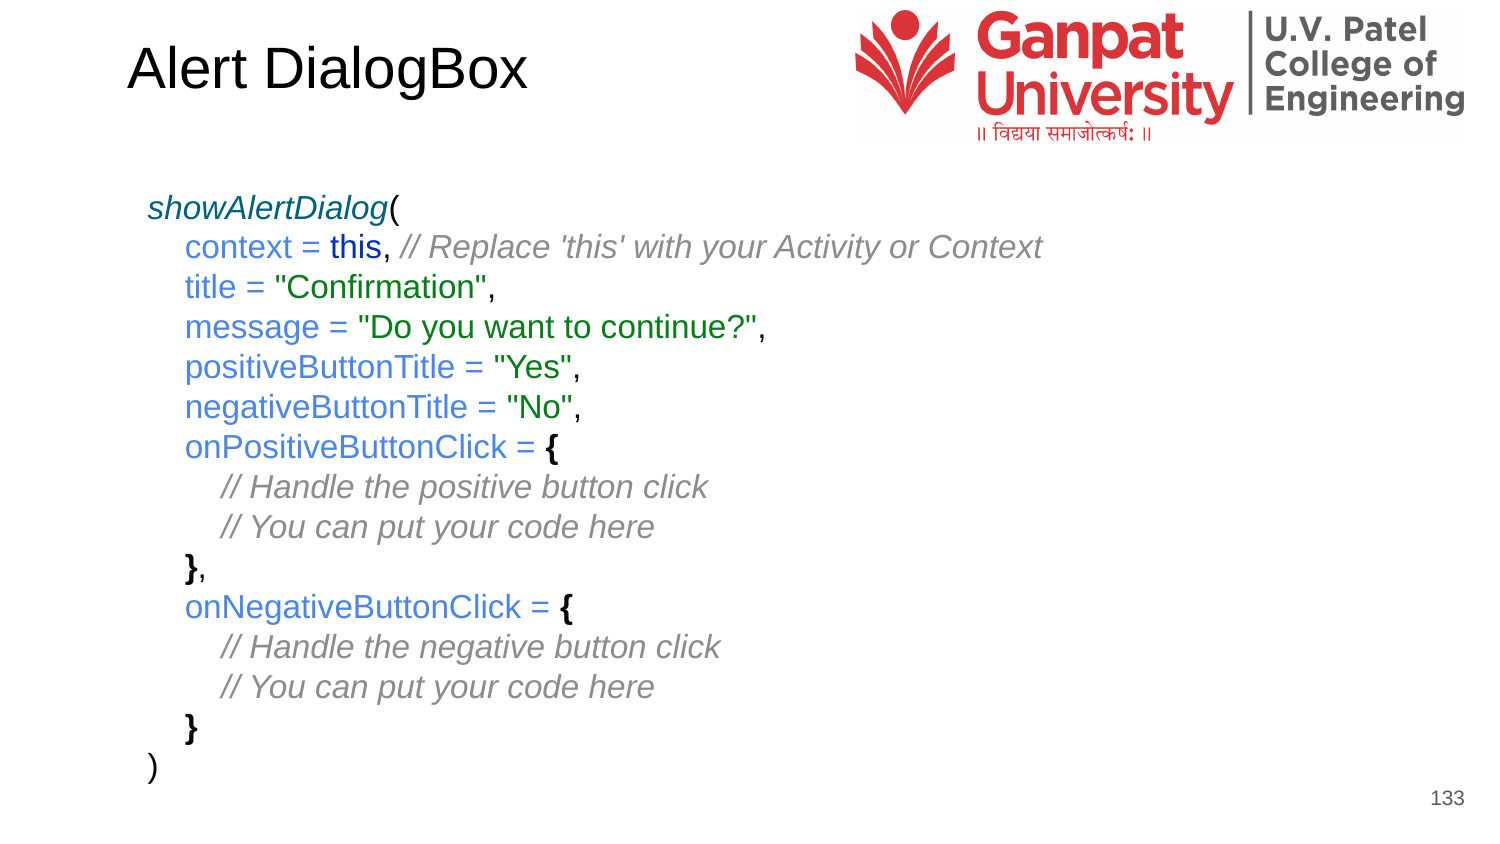

# Alert DialogBox

showAlertDialog(
    context = this, // Replace 'this' with your Activity or Context
    title = "Confirmation",
    message = "Do you want to continue?",
    positiveButtonTitle = "Yes",
    negativeButtonTitle = "No",
    onPositiveButtonClick = {
        // Handle the positive button click
        // You can put your code here
    },
    onNegativeButtonClick = {
        // Handle the negative button click
        // You can put your code here
    }
)
133